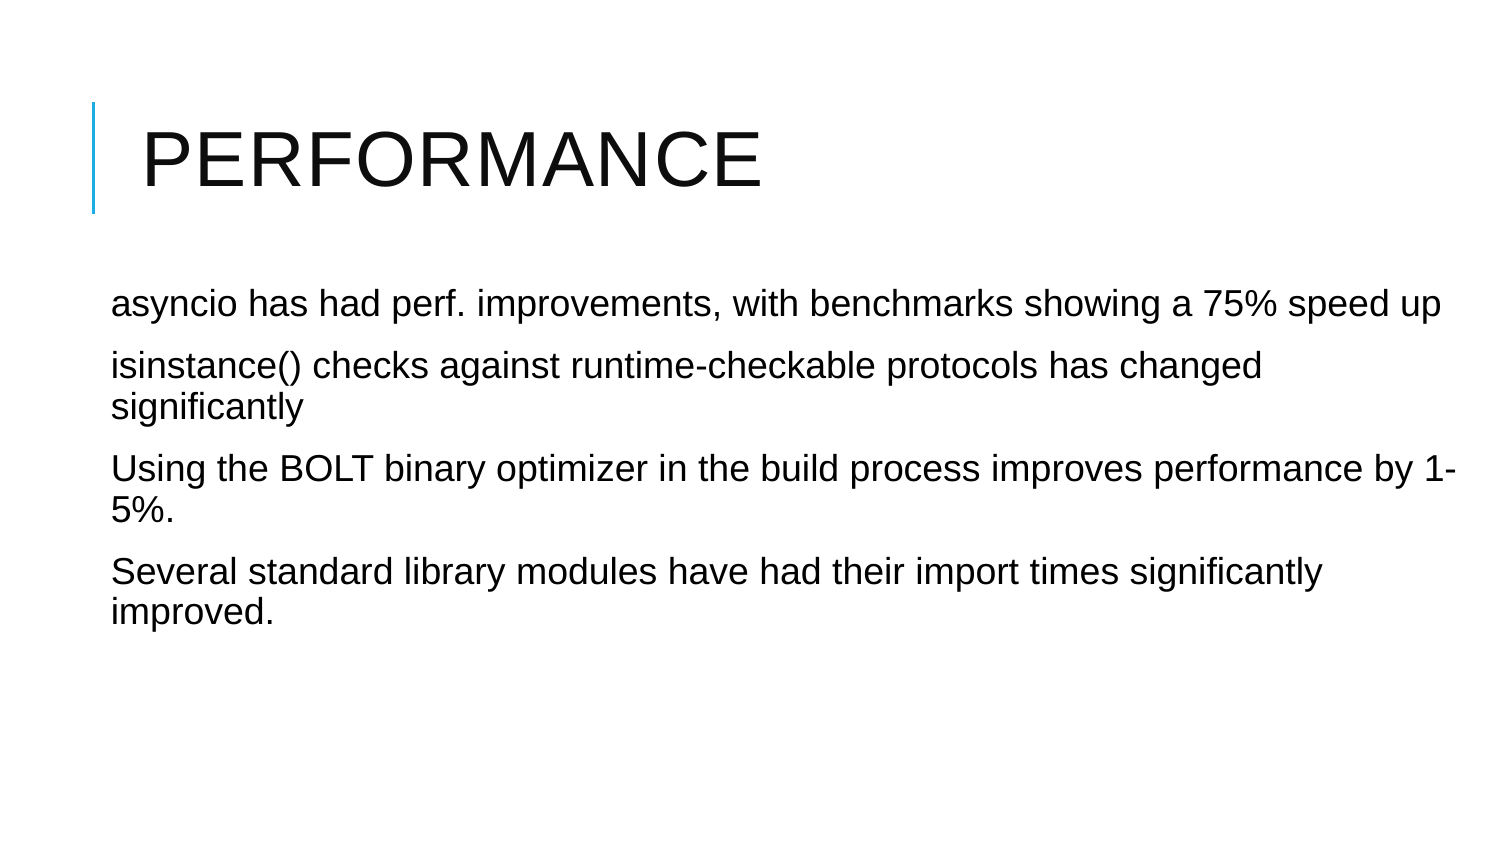

# PERFORMANCE
asyncio has had perf. improvements, with benchmarks showing a 75% speed up
isinstance() checks against runtime-checkable protocols has changed significantly
Using the BOLT binary optimizer in the build process improves performance by 1-5%.
Several standard library modules have had their import times significantly improved.